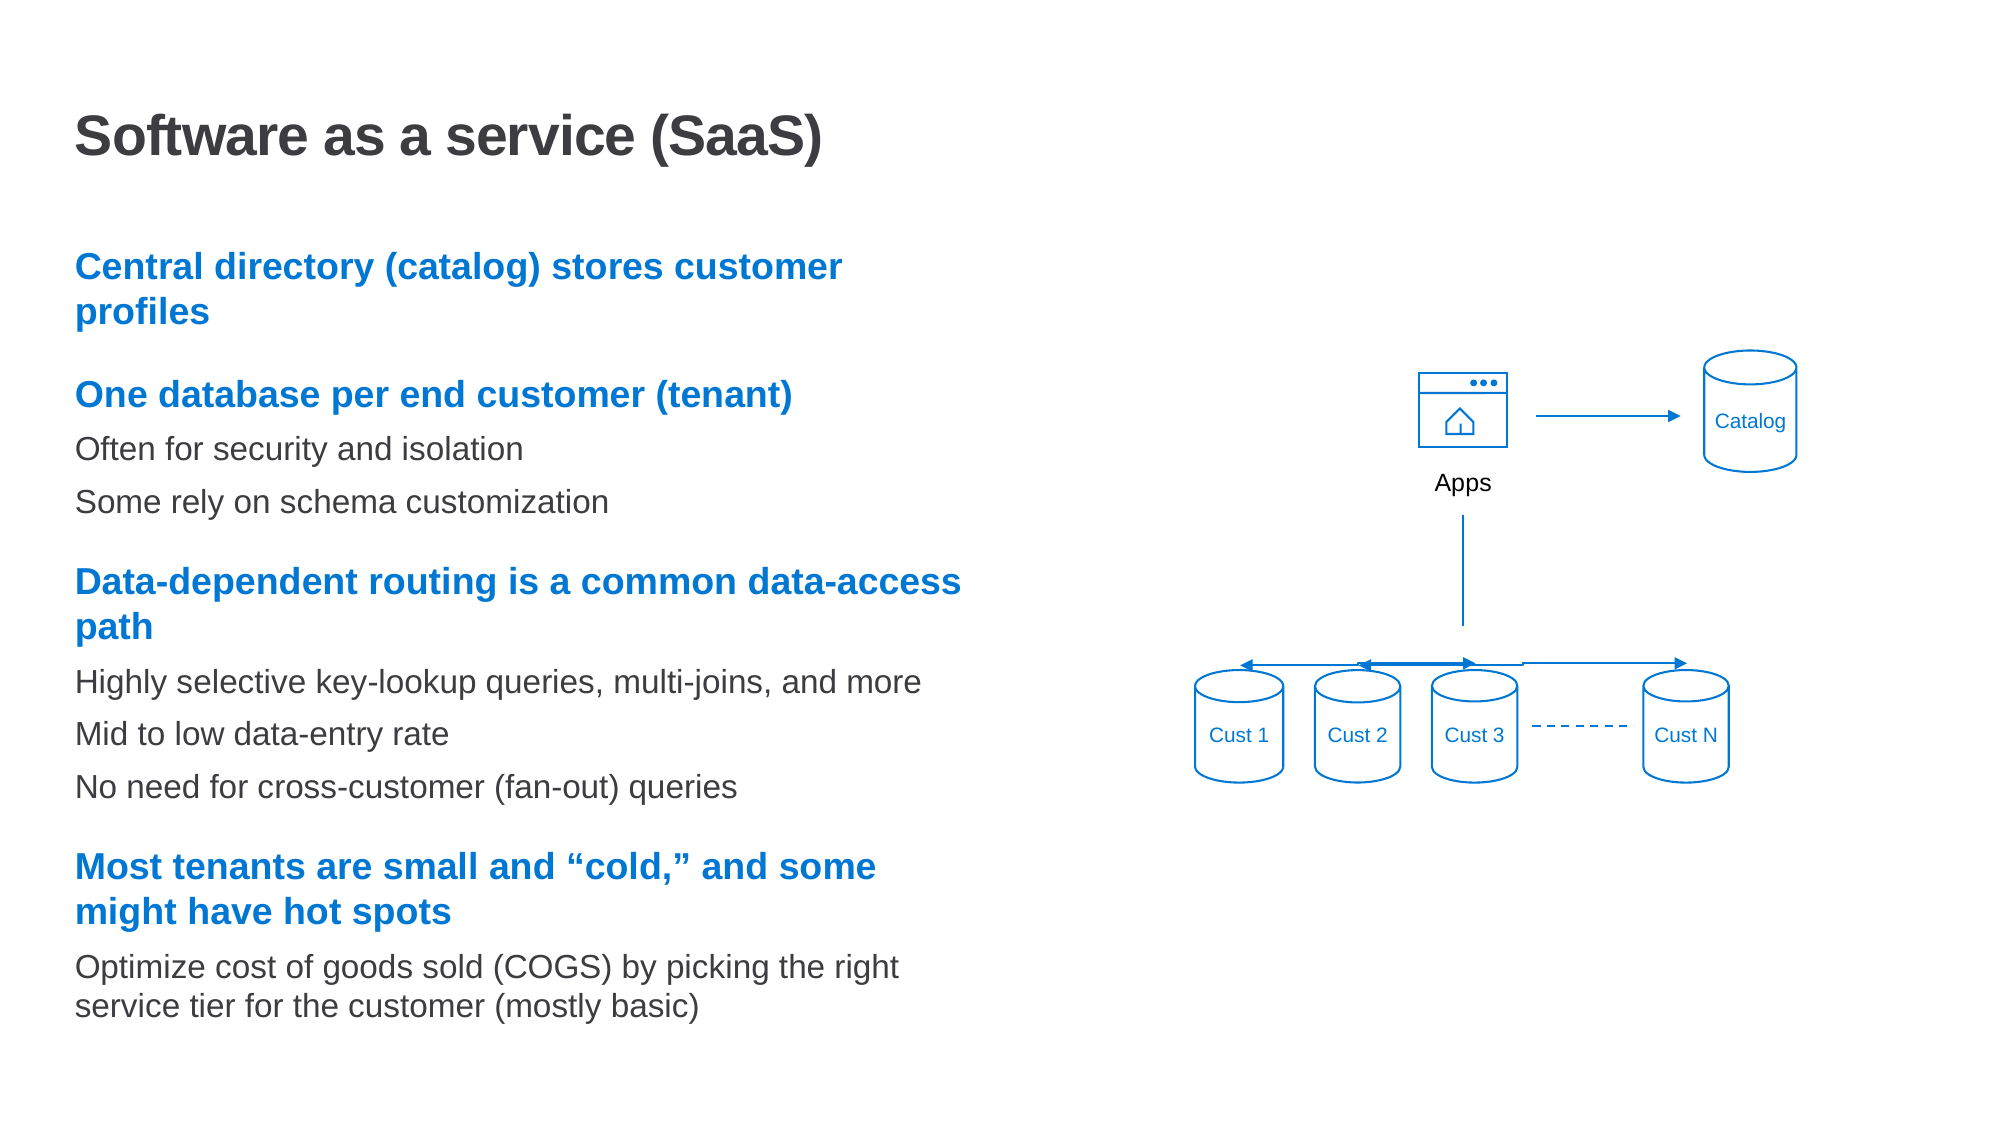

# Software as a service (SaaS)
Central directory (catalog) stores customer profiles
One database per end customer (tenant)
Often for security and isolation
Some rely on schema customization
Data-dependent routing is a common data-access path
Highly selective key-lookup queries, multi-joins, and more
Mid to low data-entry rate
No need for cross-customer (fan-out) queries
Most tenants are small and “cold,” and some might have hot spots
Optimize cost of goods sold (COGS) by picking the right service tier for the customer (mostly basic)
Catalog

Apps
Cust 1
Cust 2
Cust 3
Cust N